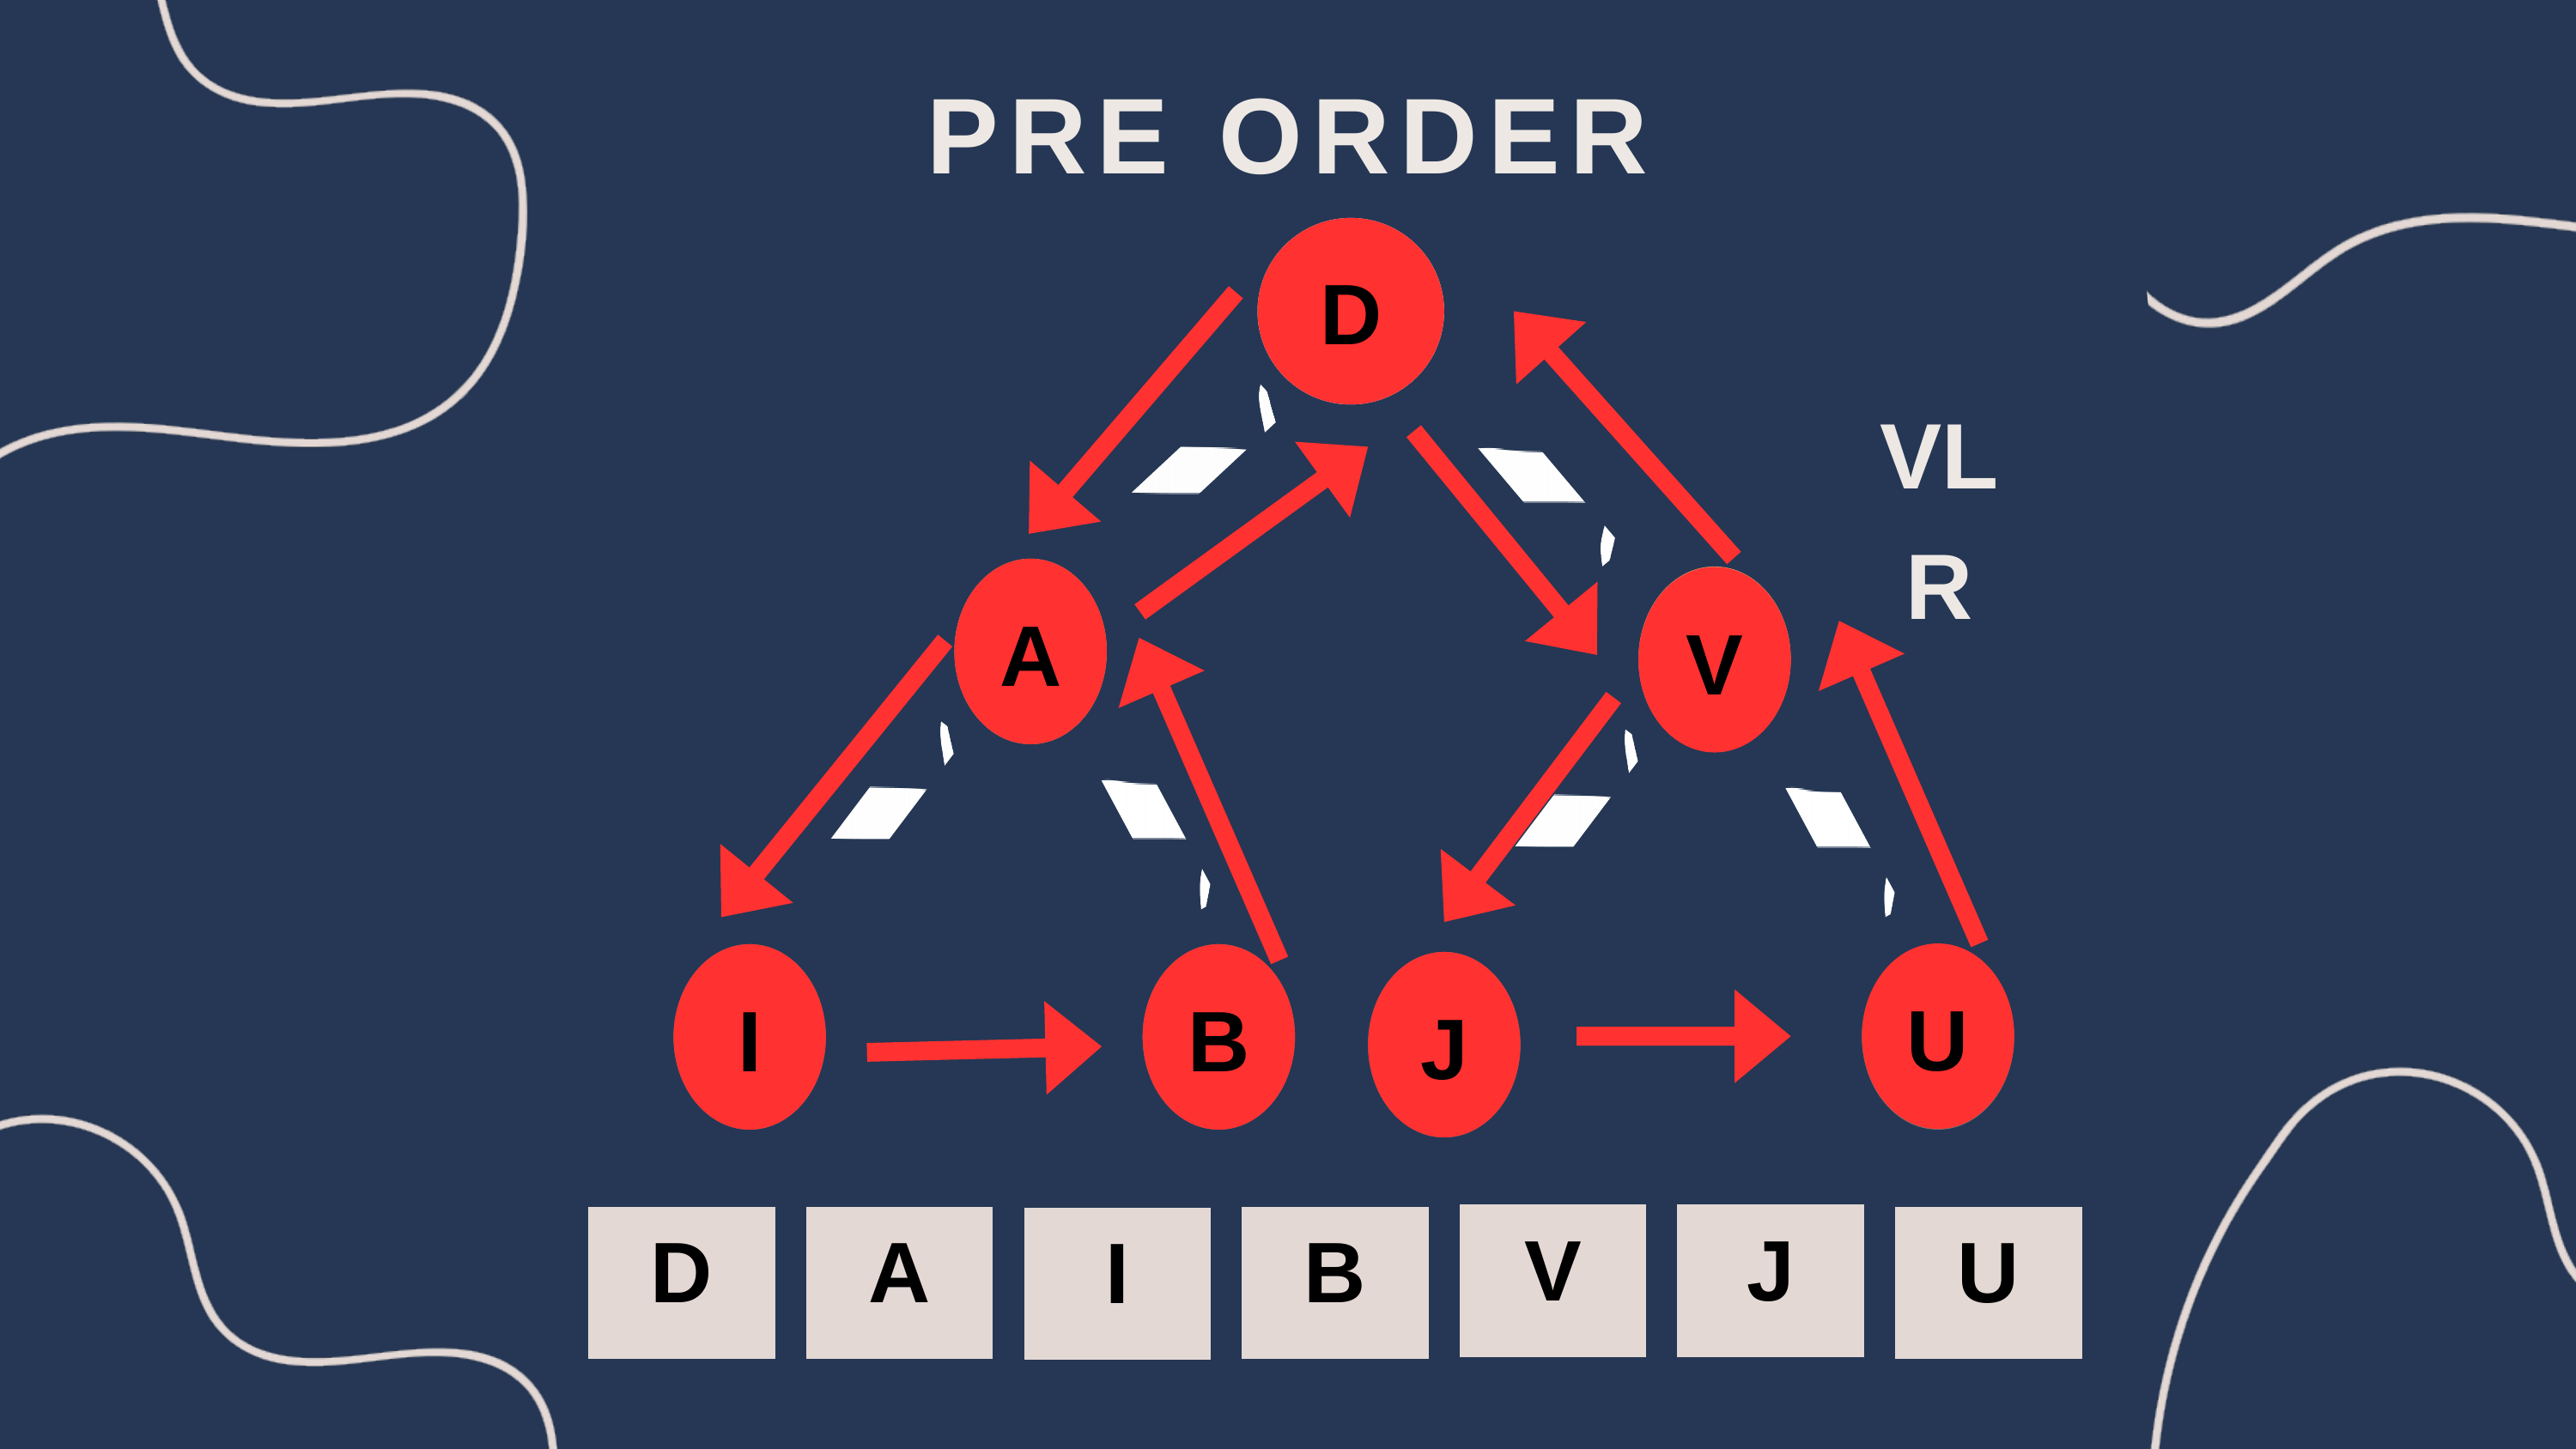

PRE ORDER

D

D

VLR

A

A

V

V

U

I

I

B

B

U

J

J

V

J

D

A

B

U

I